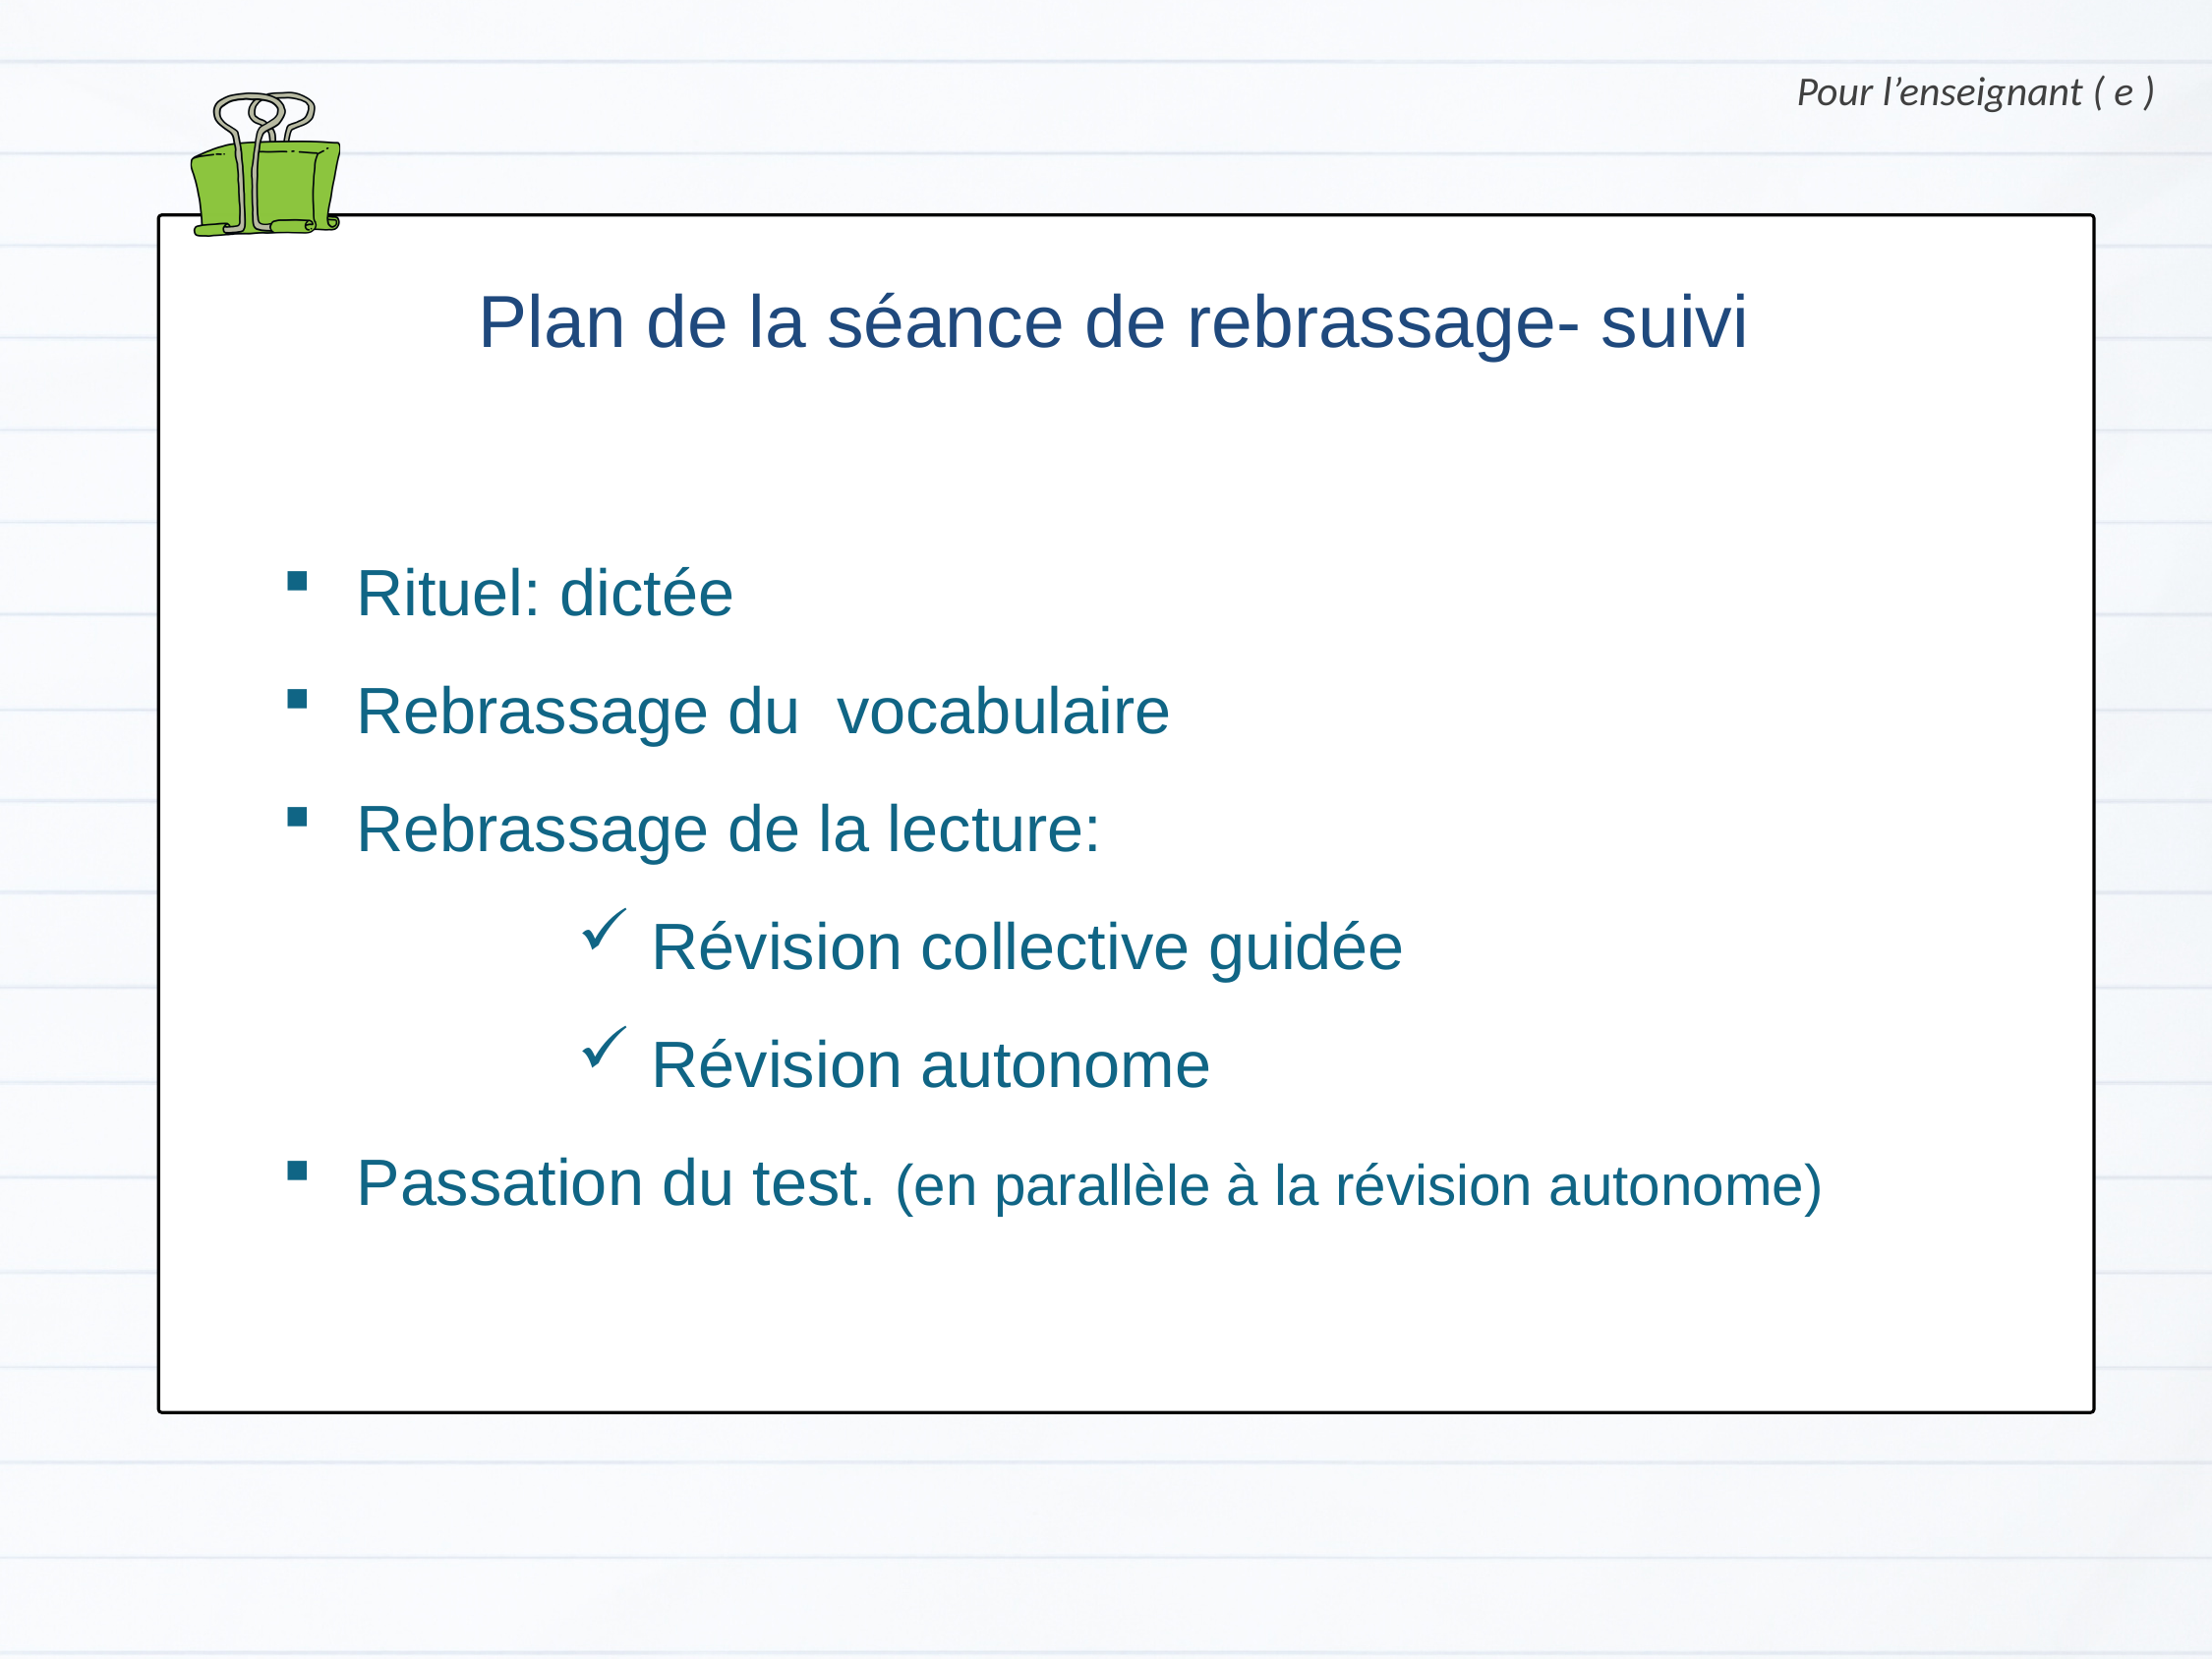

Pour l’enseignant ( e )

Plan de la séance de rebrassage- suivi

Rituel: dictée
Rebrassage du  vocabulaire
Rebrassage de la lecture:
Révision collective guidée
Révision autonome
Passation du test. (en parallèle à la révision autonome)